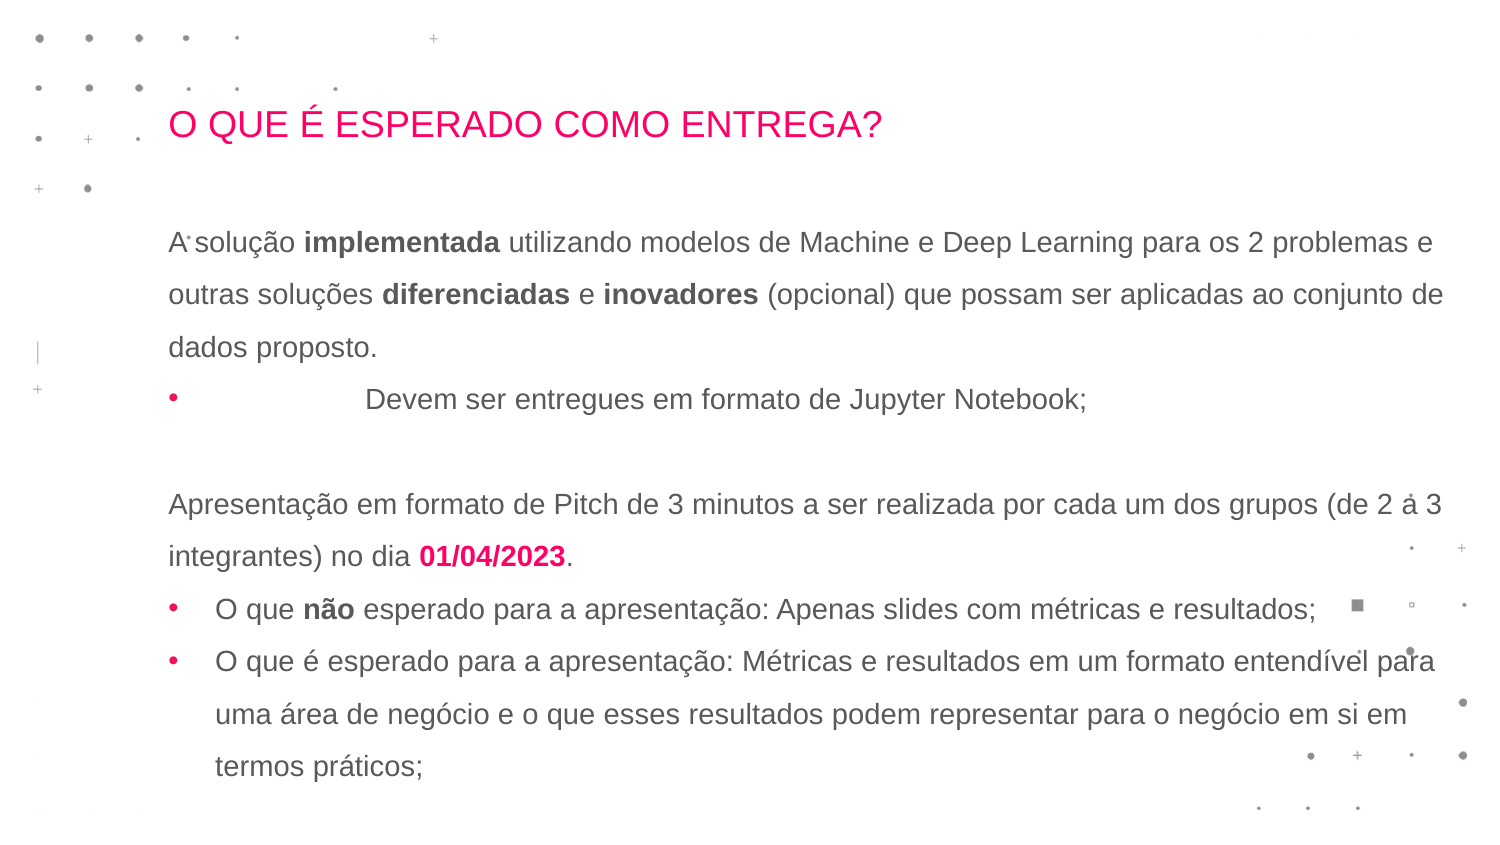

O QUE É ESPERADO COMO ENTREGA?
A solução implementada utilizando modelos de Machine e Deep Learning para os 2 problemas e outras soluções diferenciadas e inovadores (opcional) que possam ser aplicadas ao conjunto de dados proposto.
	Devem ser entregues em formato de Jupyter Notebook;

Apresentação em formato de Pitch de 3 minutos a ser realizada por cada um dos grupos (de 2 a 3 integrantes) no dia 01/04/2023.
O que não esperado para a apresentação: Apenas slides com métricas e resultados;
O que é esperado para a apresentação: Métricas e resultados em um formato entendível para uma área de negócio e o que esses resultados podem representar para o negócio em si em termos práticos;